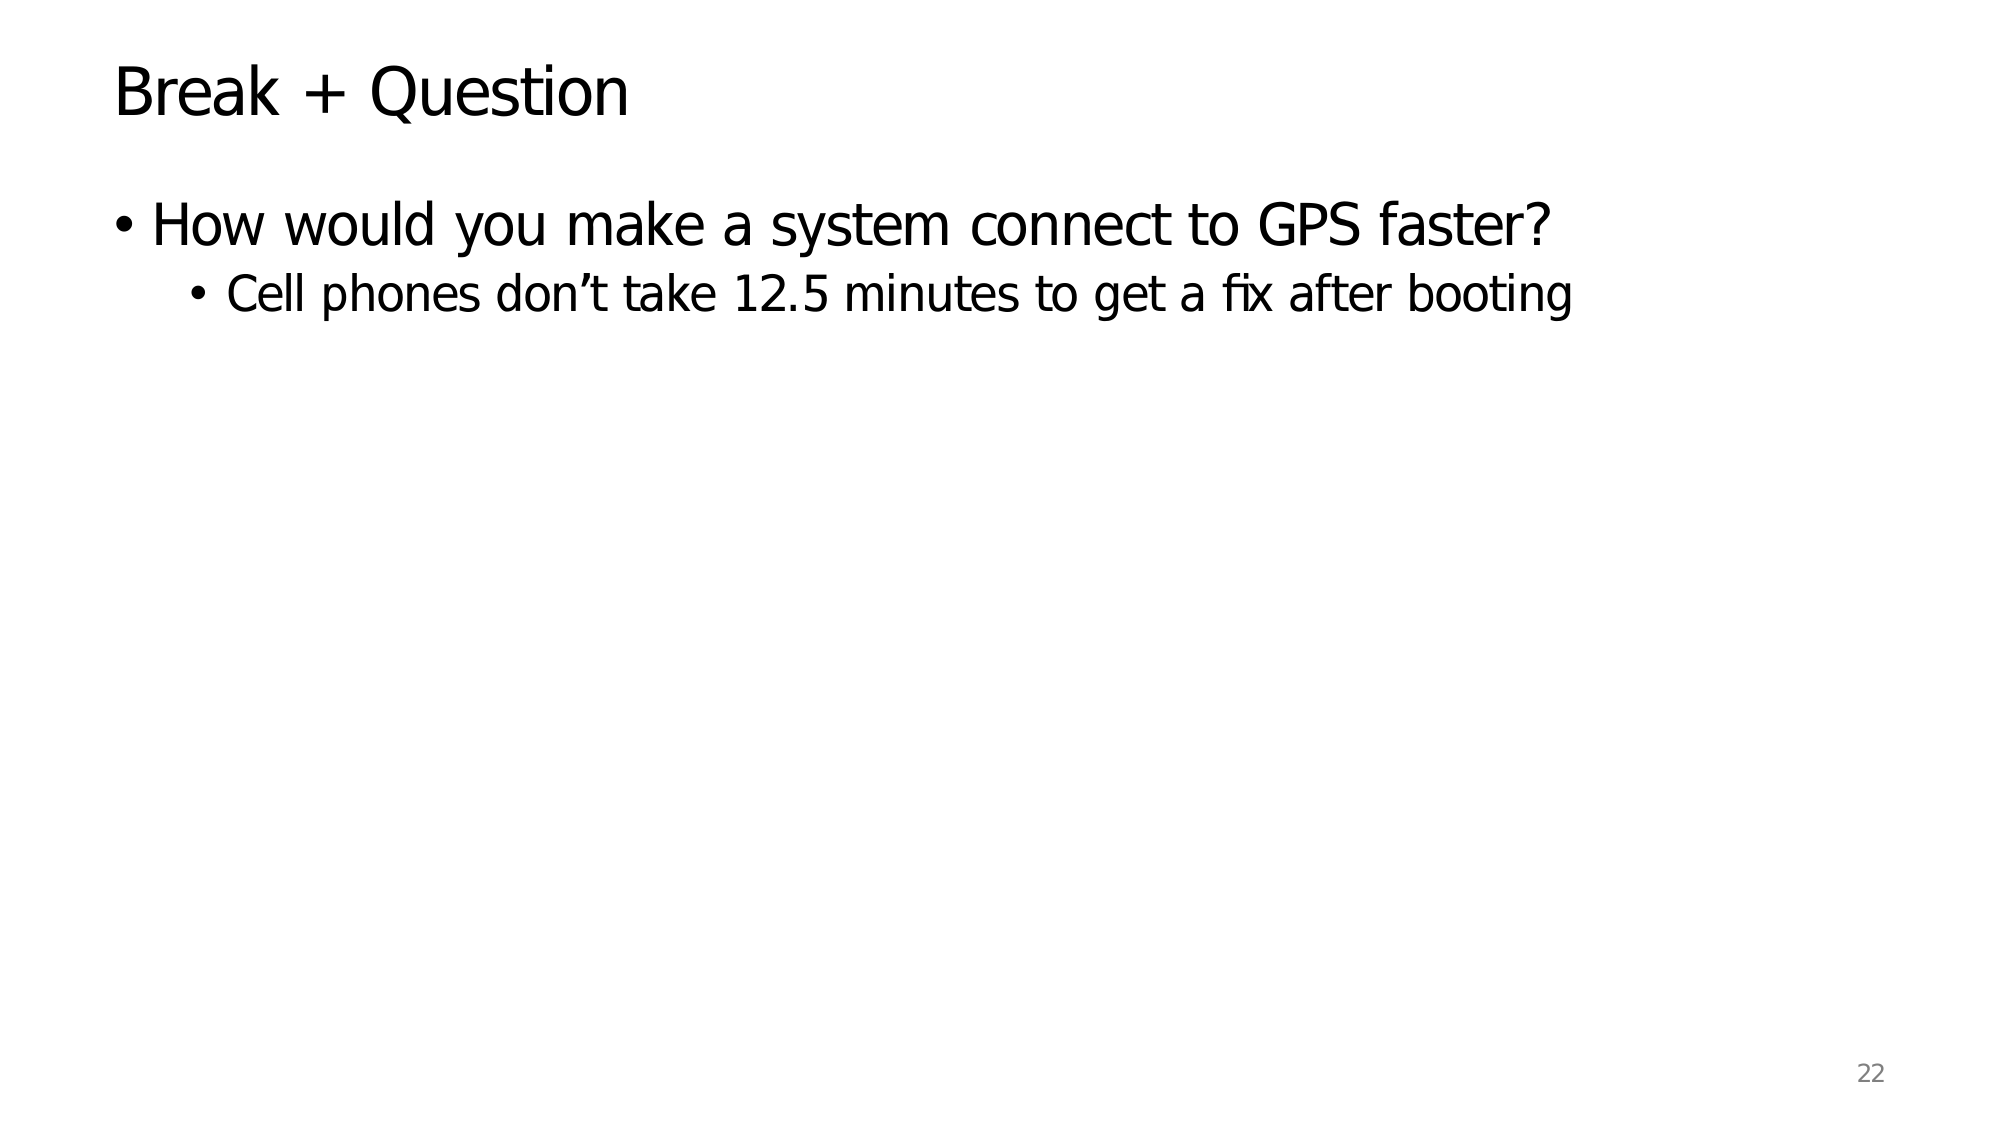

# Break + Question
How would you make a system connect to GPS faster?
Cell phones don’t take 12.5 minutes to get a fix after booting
22